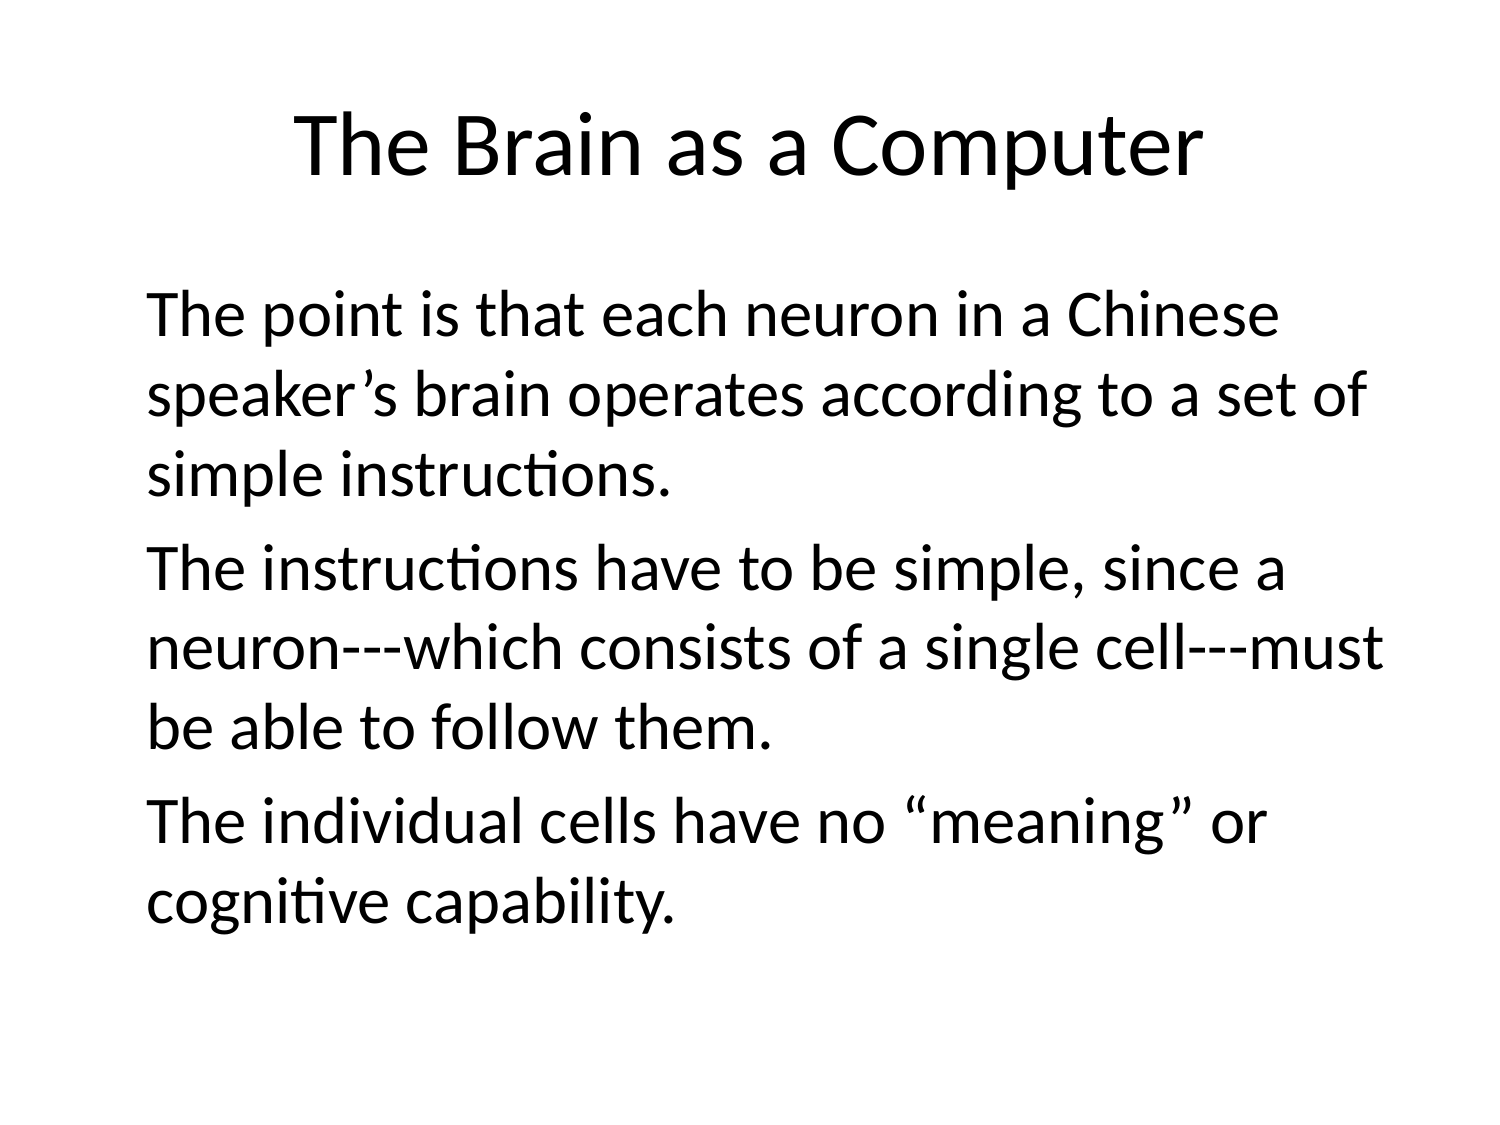

# The Brain as a Computer
The point is that each neuron in a Chinese speaker’s brain operates according to a set of simple instructions.
The instructions have to be simple, since a neuron---which consists of a single cell---must be able to follow them.
The individual cells have no “meaning” or cognitive capability.